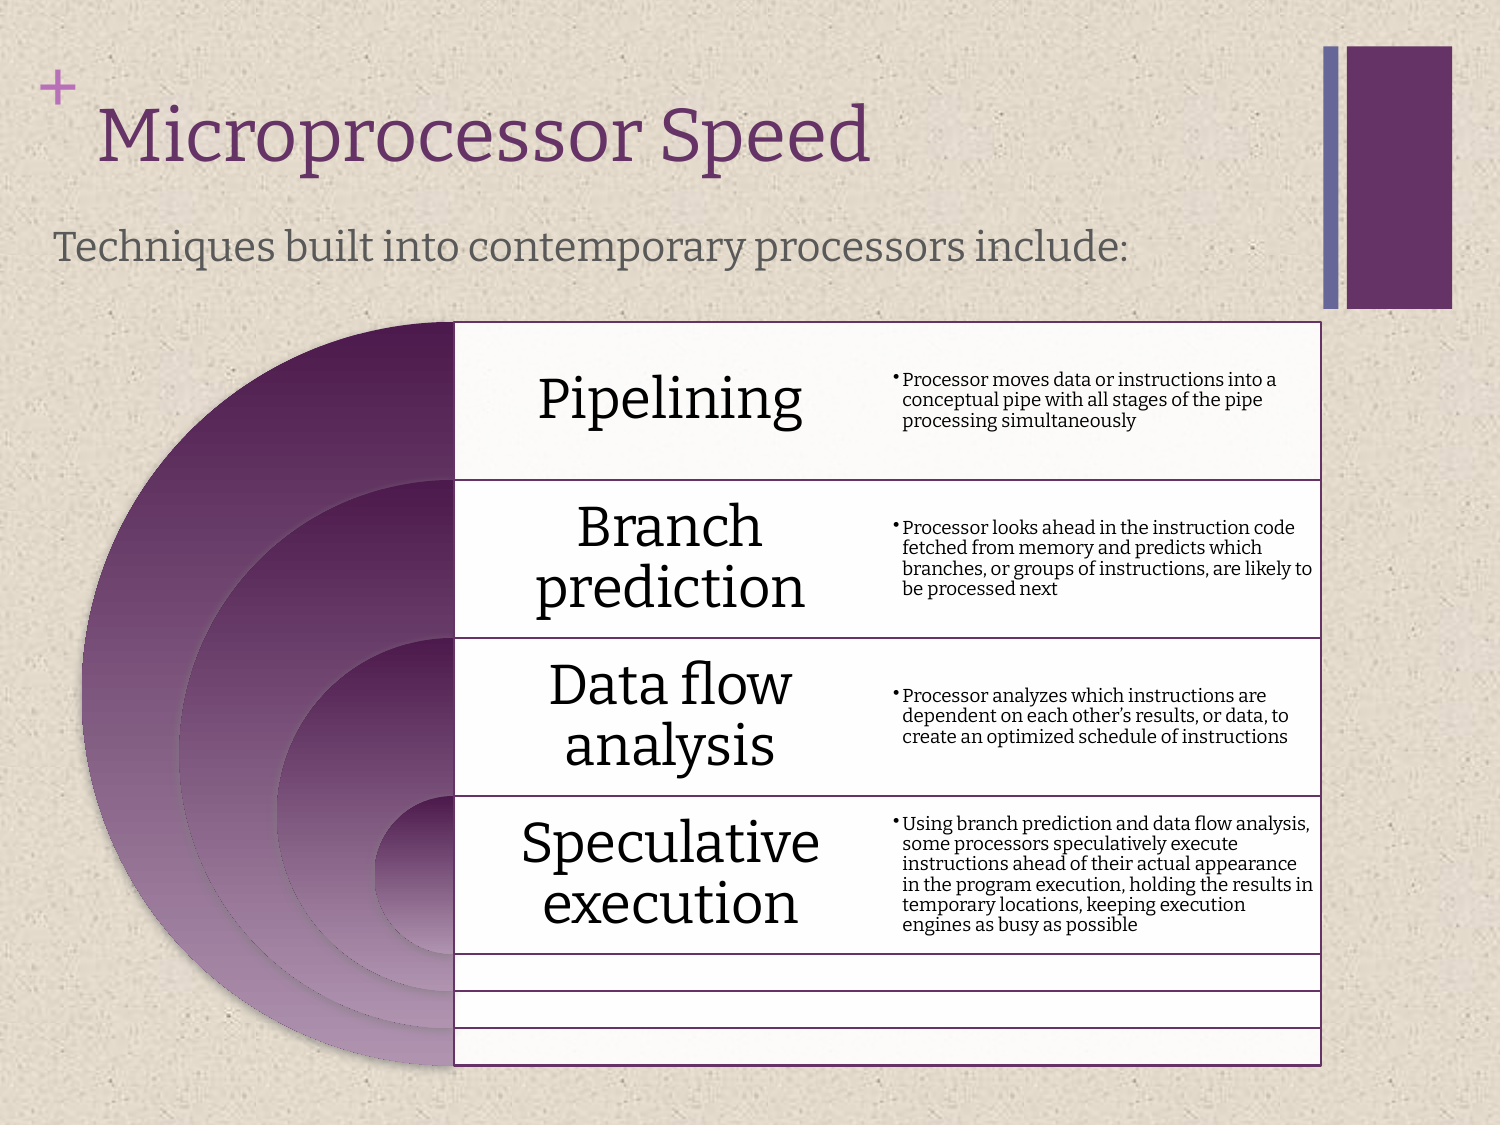

# Microprocessor Speed
Techniques built into contemporary processors include:
Pipelining
Branch prediction
Data flow analysis
Speculative execution
Processor moves data or instructions into a conceptual pipe with all stages of the pipe processing simultaneously
Processor looks ahead in the instruction code fetched from memory and predicts which branches, or groups of instructions, are likely to be processed next
Processor analyzes which instructions are dependent on each other’s results, or data, to create an optimized schedule of instructions
Using branch prediction and data flow analysis, some processors speculatively execute instructions ahead of their actual appearance in the program execution, holding the results in temporary locations, keeping execution engines as busy as possible